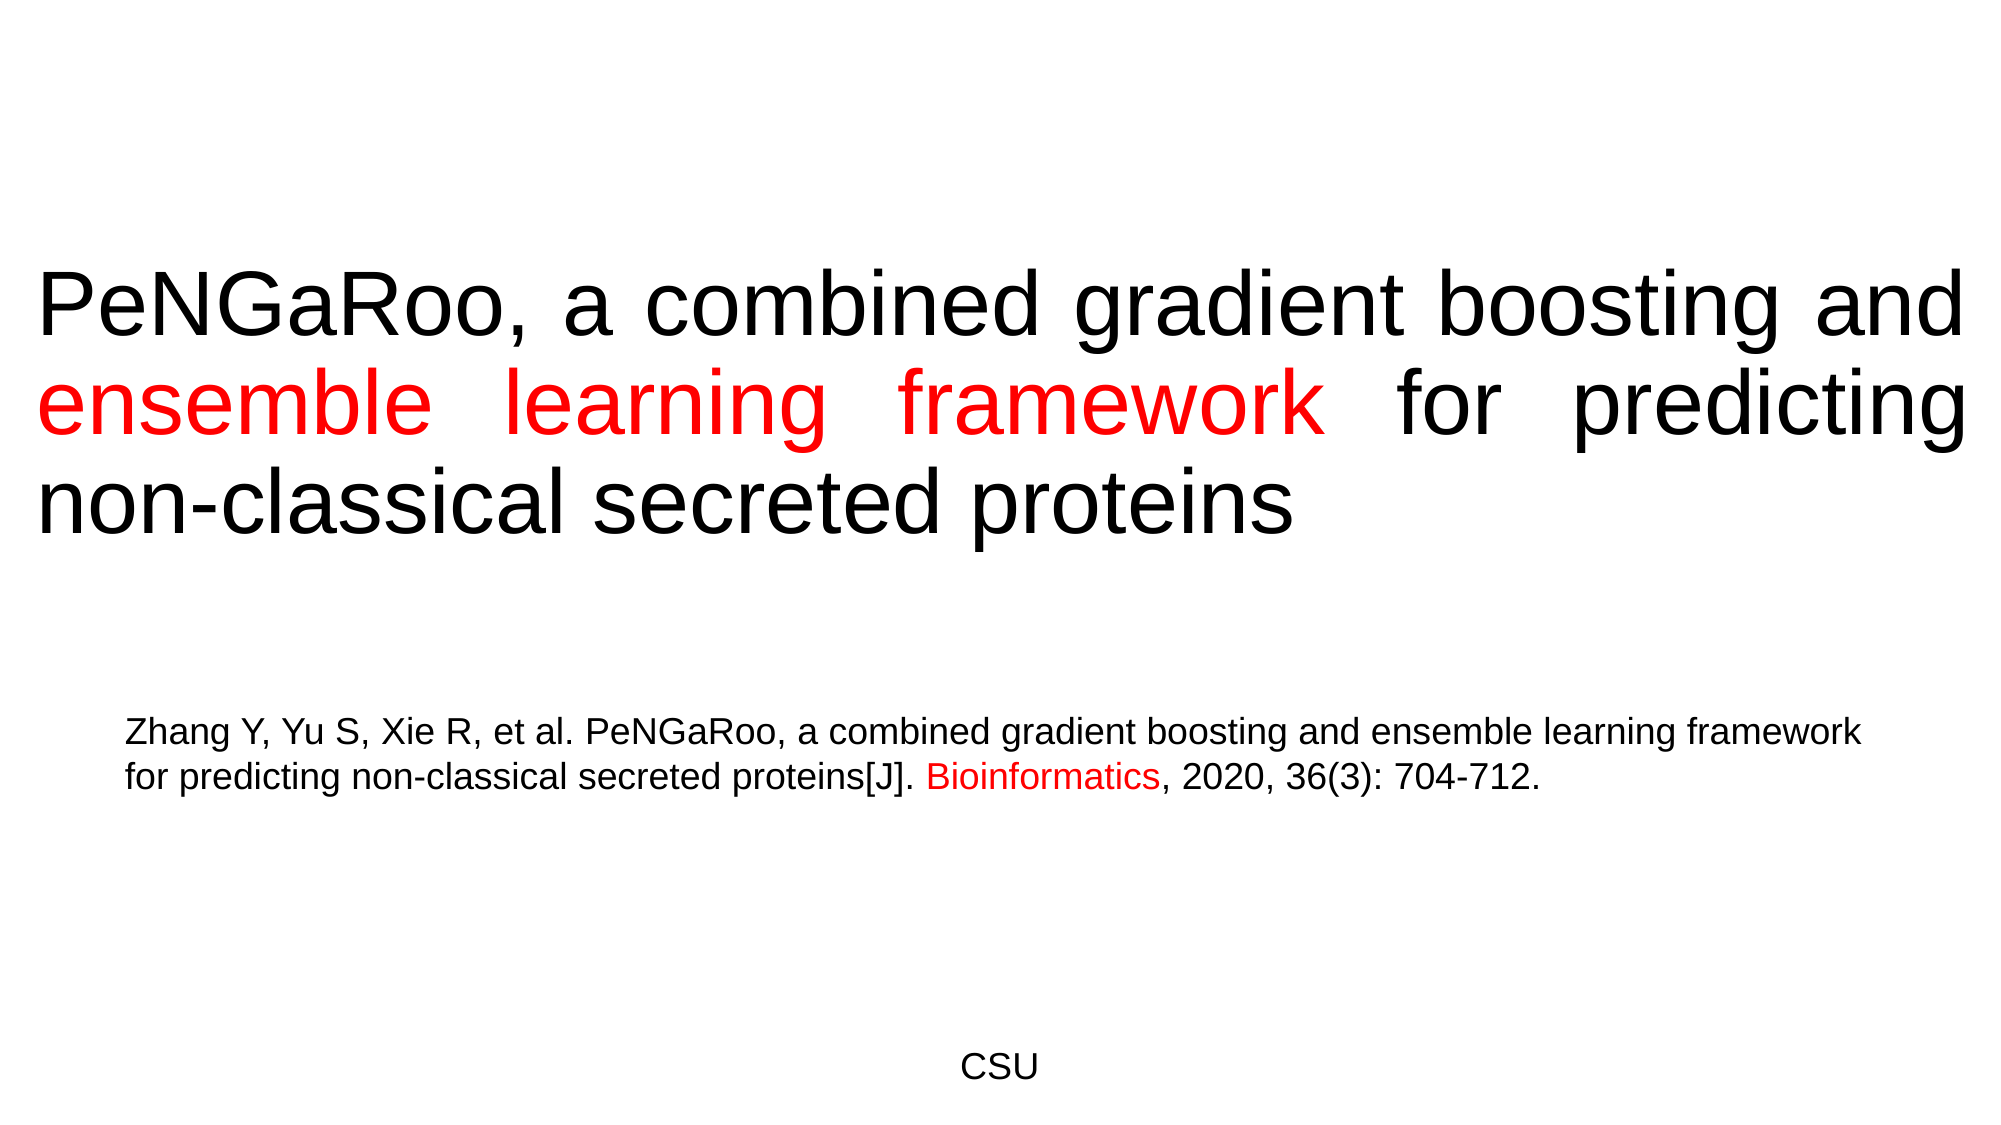

# PeNGaRoo, a combined gradient boosting and ensemble learning framework for predicting non-classical secreted proteins
Zhang Y, Yu S, Xie R, et al. PeNGaRoo, a combined gradient boosting and ensemble learning framework for predicting non-classical secreted proteins[J]. Bioinformatics, 2020, 36(3): 704-712.
CSU